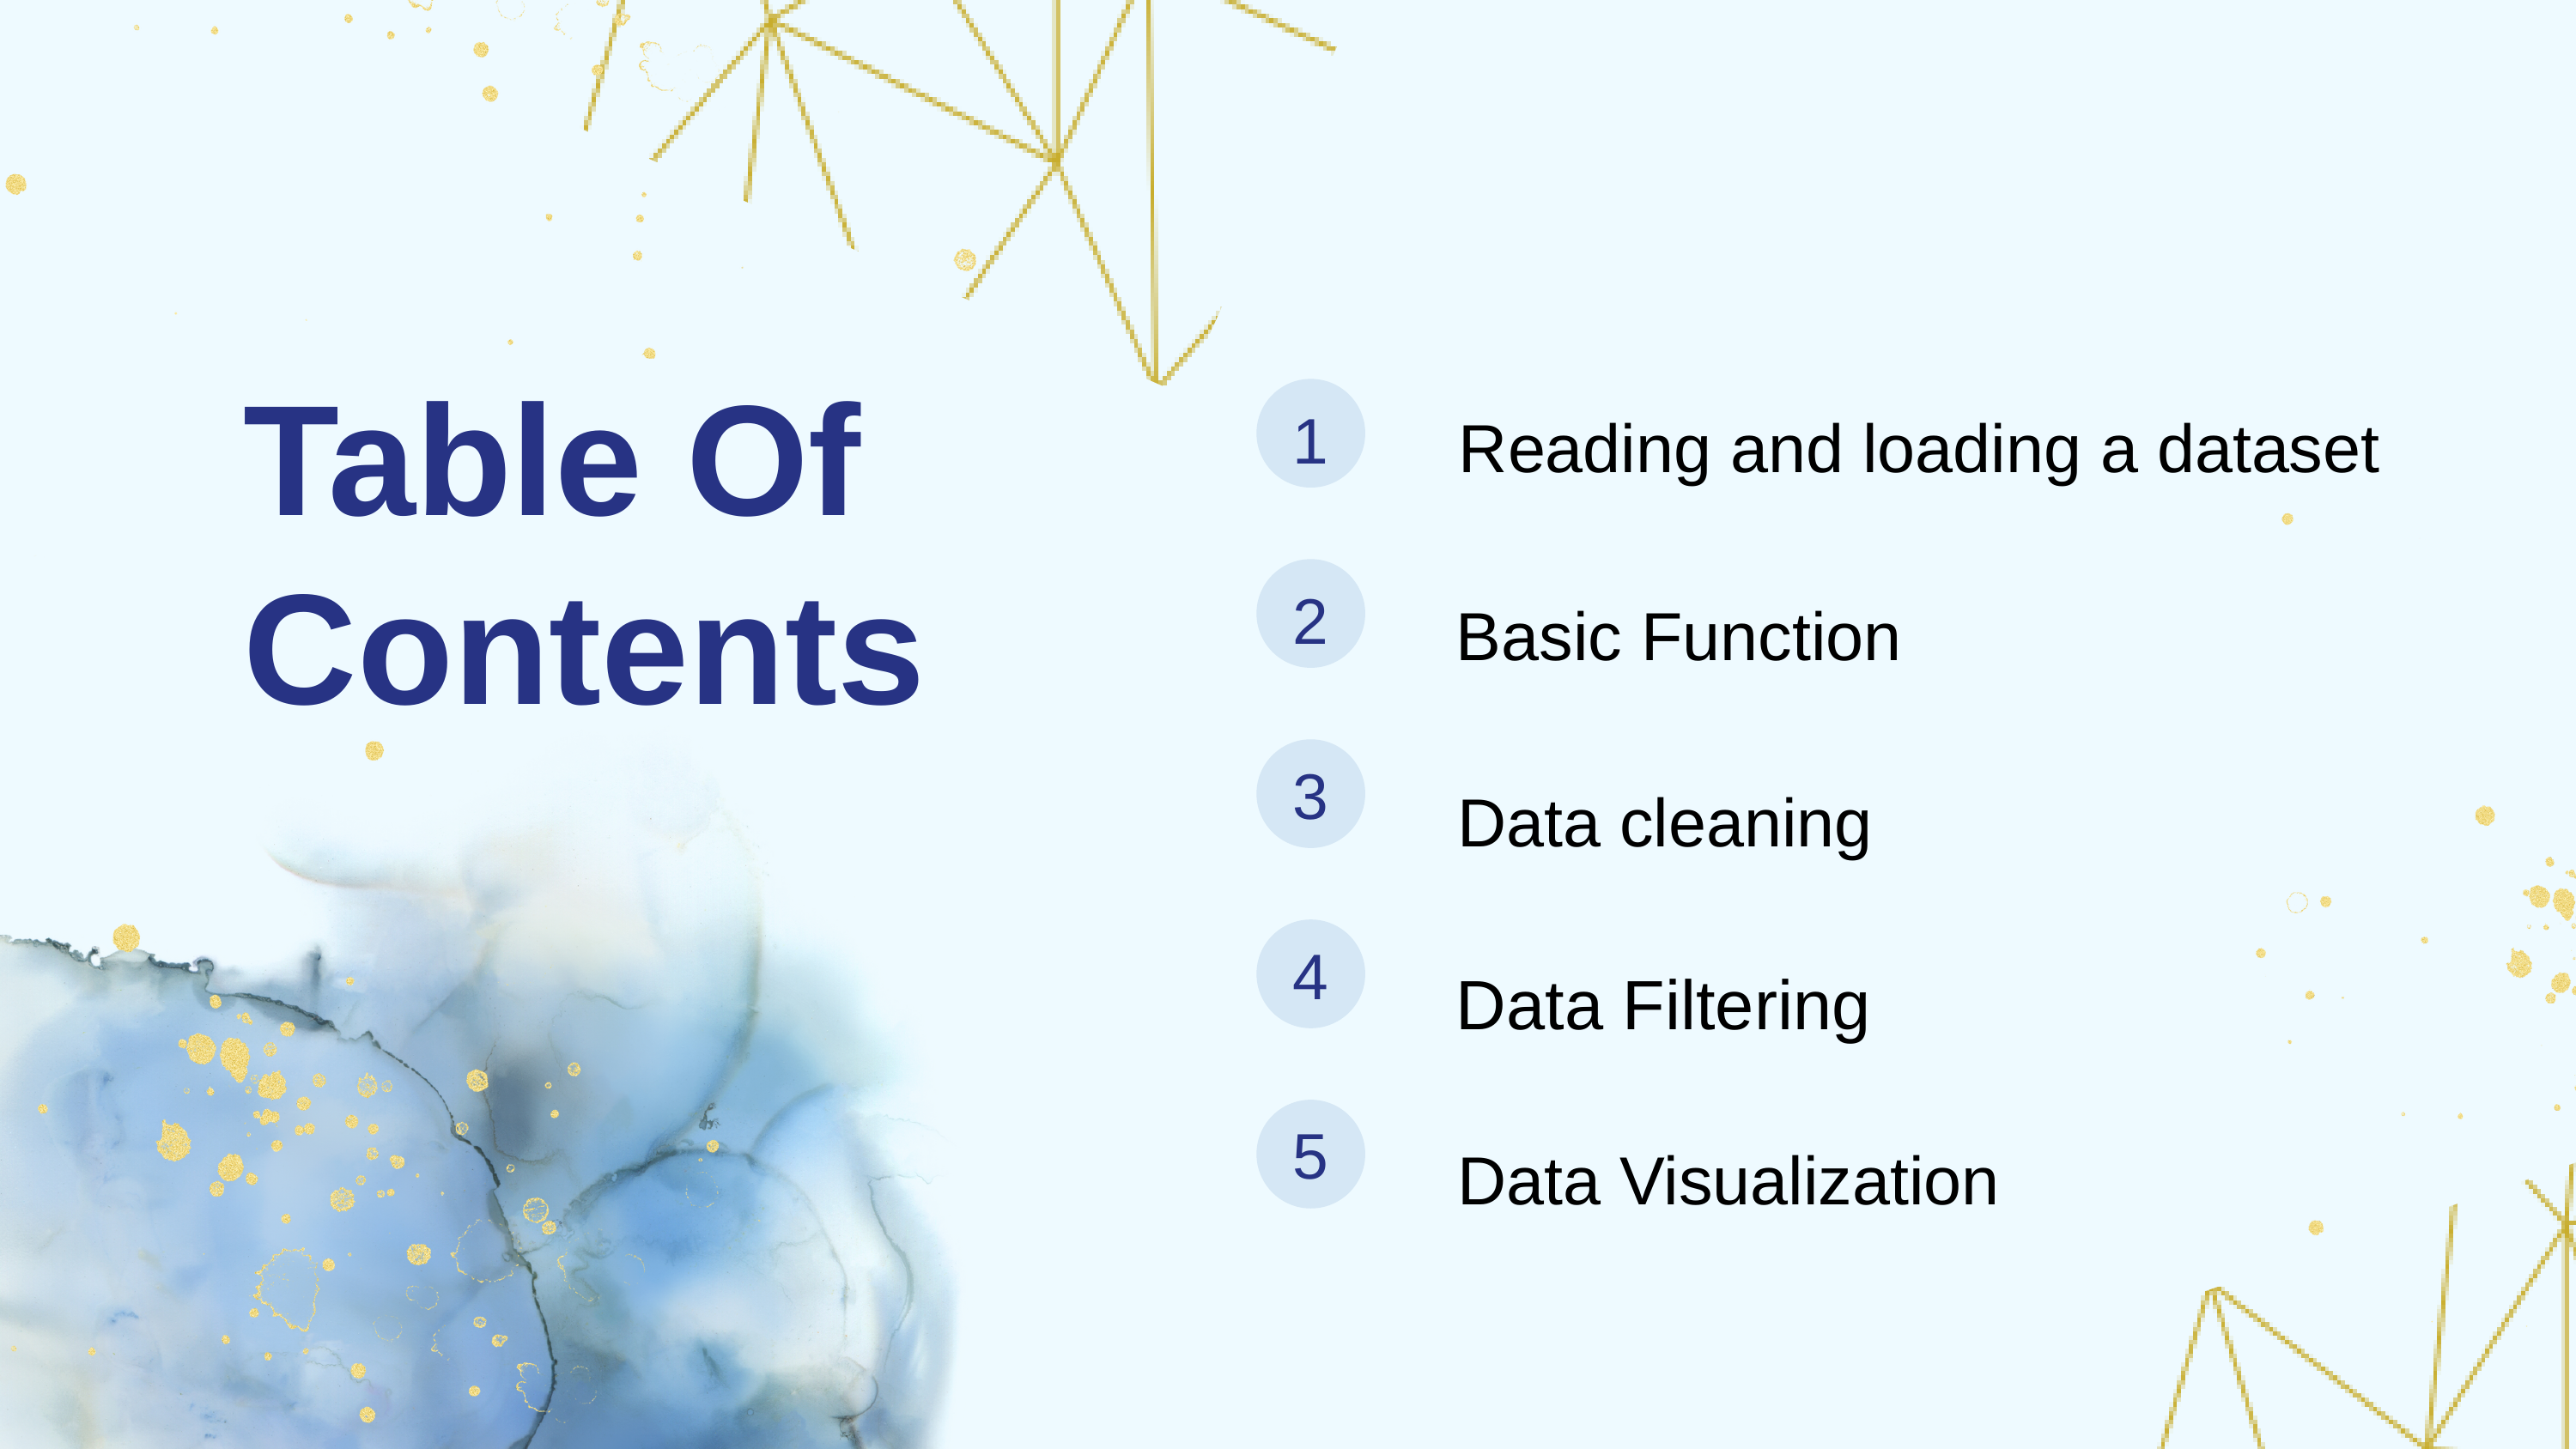

Reading and loading a dataset
﻿Table Of Contents
1

Basic Function
2

Data cleaning
3

Data Filtering
4

Data Visualization
5